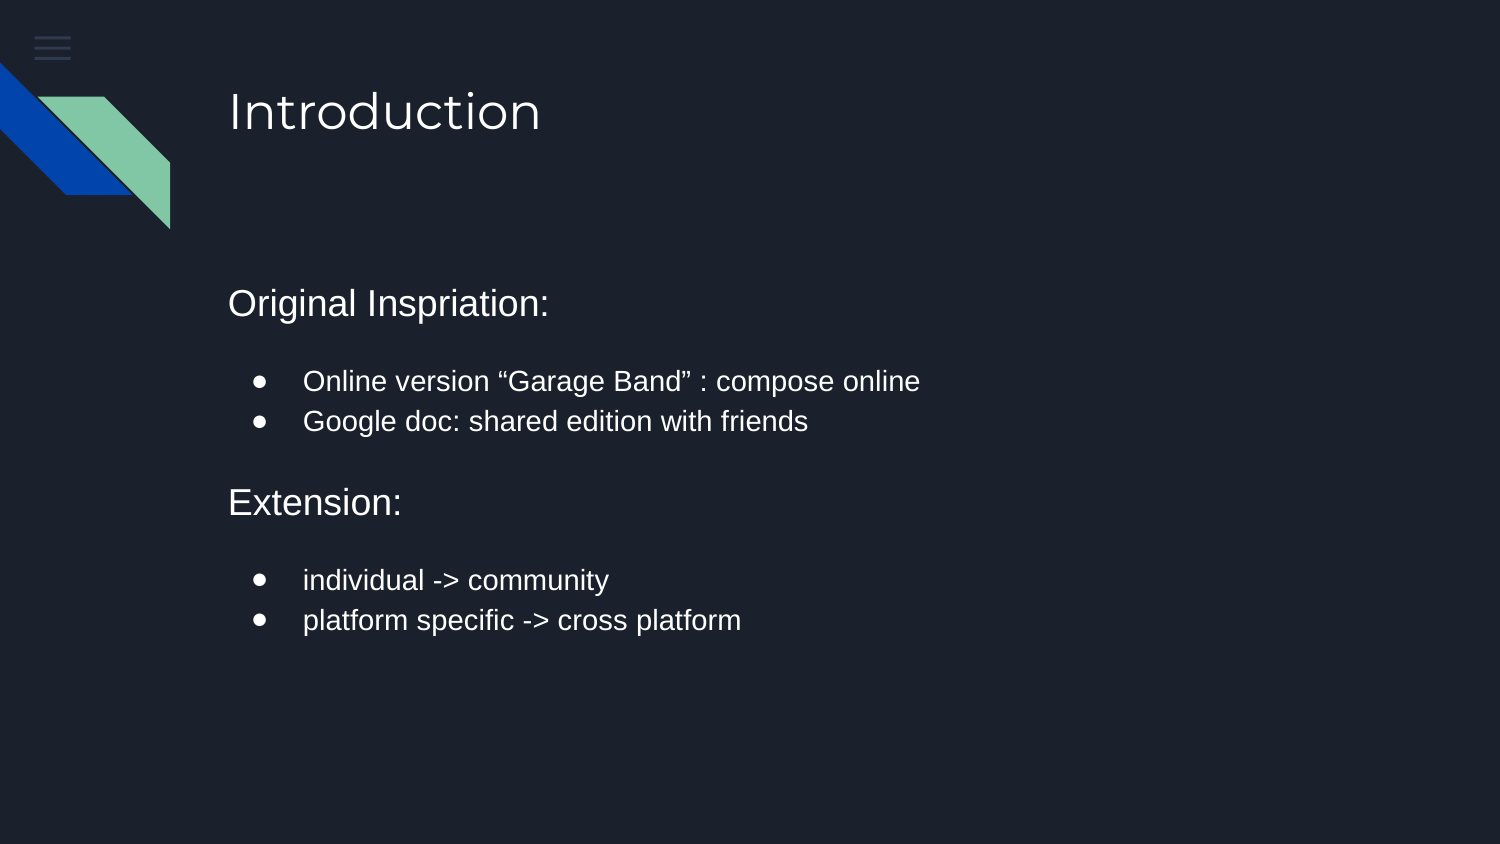

# Introduction
Original Inspriation:
Online version “Garage Band” : compose online
Google doc: shared edition with friends
Extension:
individual -> community
platform specific -> cross platform